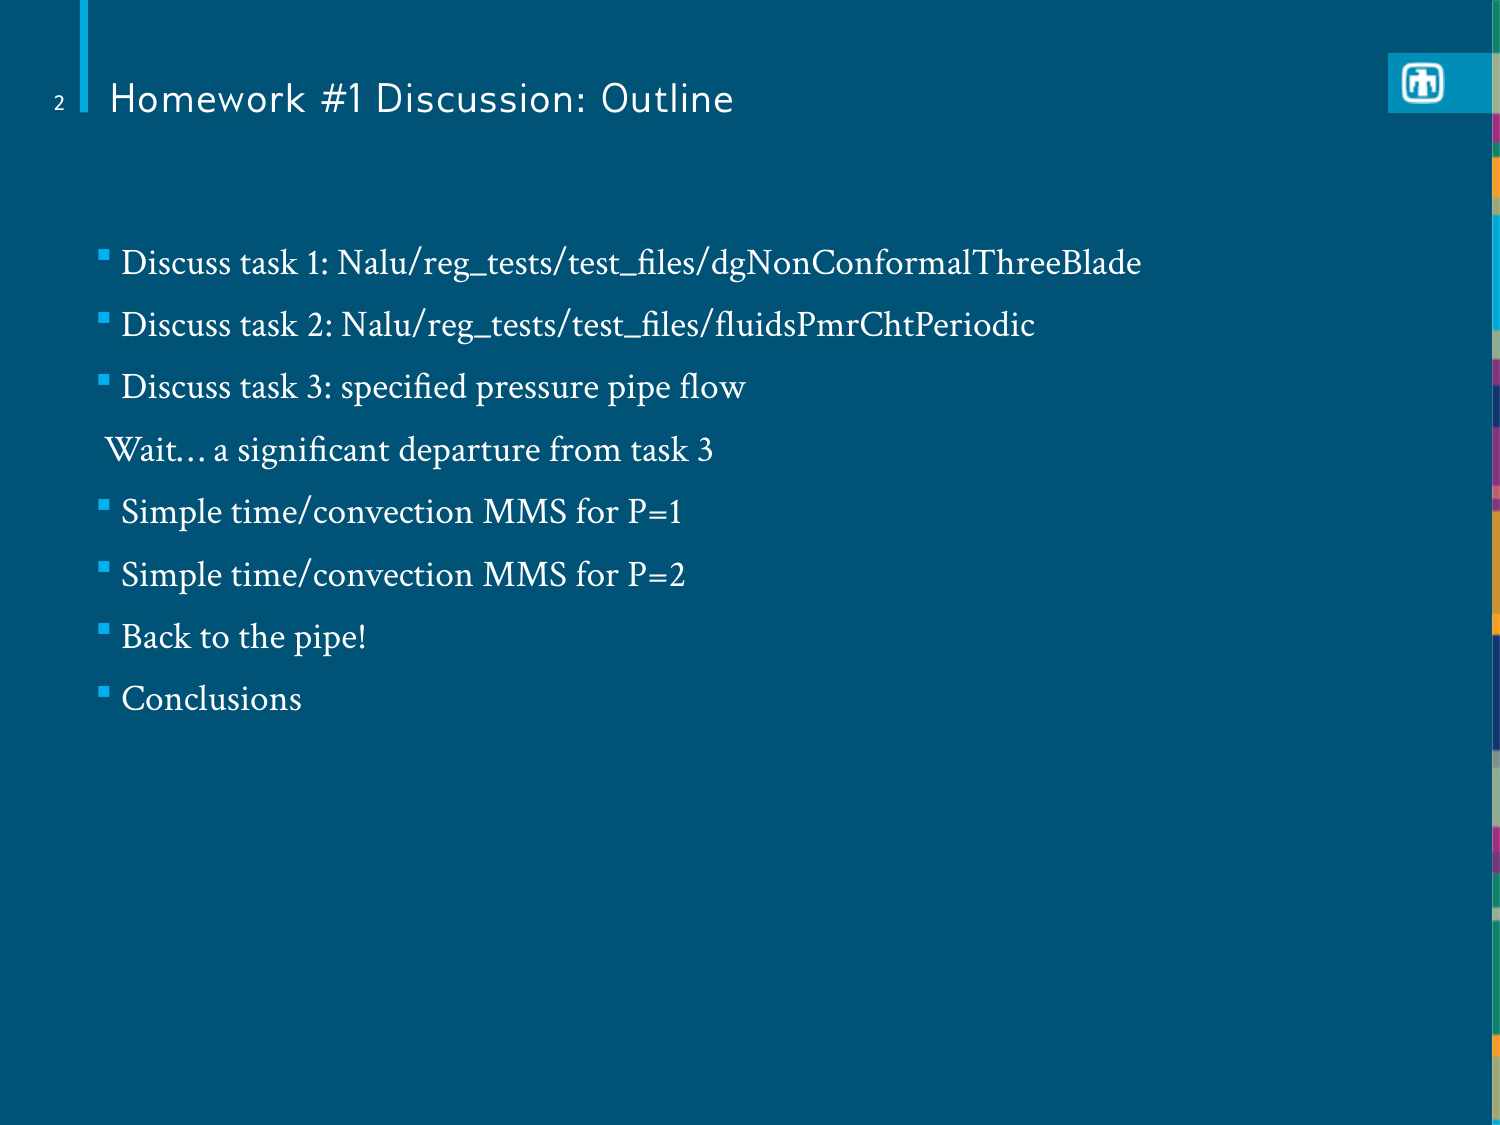

# Homework #1 Discussion: Outline
2
 Discuss task 1: Nalu/reg_tests/test_files/dgNonConformalThreeBlade
 Discuss task 2: Nalu/reg_tests/test_files/fluidsPmrChtPeriodic
 Discuss task 3: specified pressure pipe flow
 Wait… a significant departure from task 3
 Simple time/convection MMS for P=1
 Simple time/convection MMS for P=2
 Back to the pipe!
 Conclusions